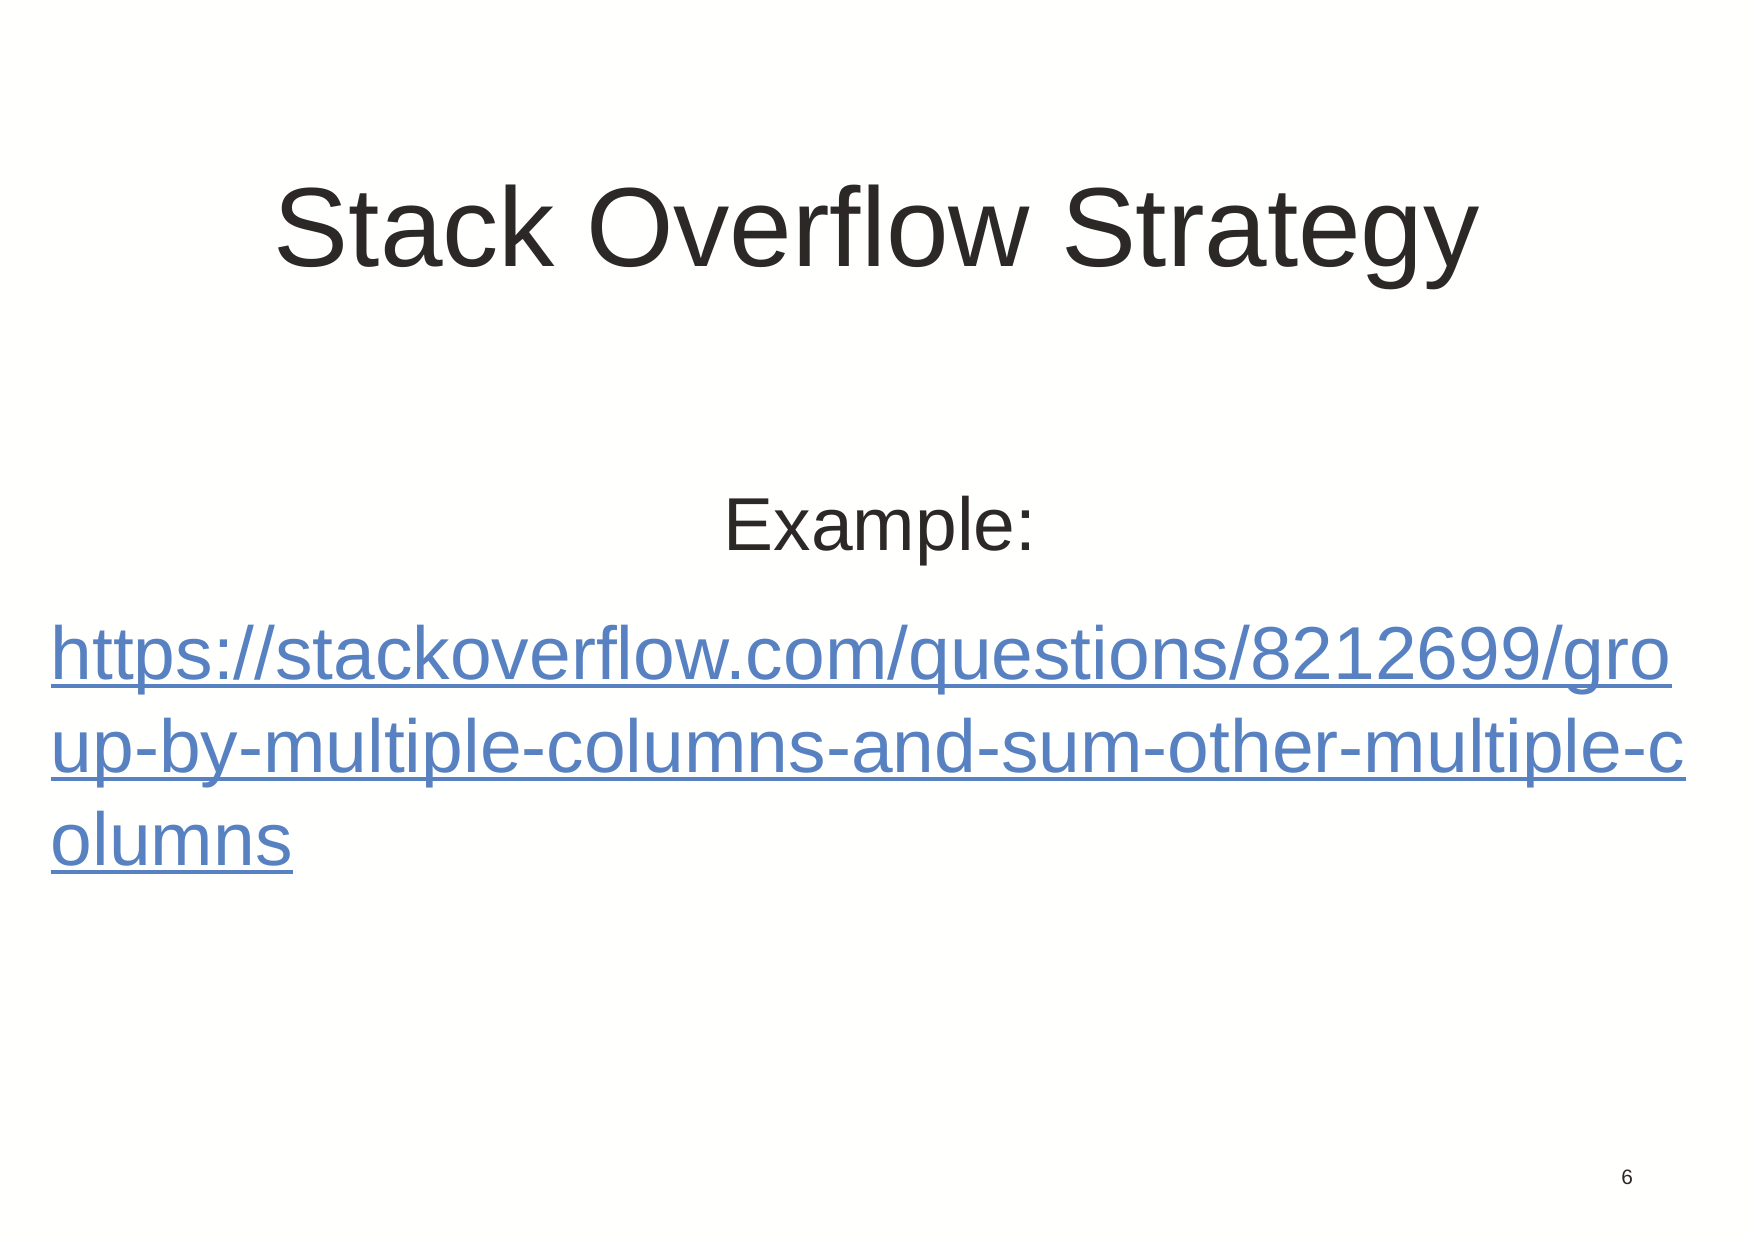

# Stack Overflow Strategy

Example:
https://stackoverflow.com/questions/8212699/group-by-multiple-columns-and-sum-other-multiple-columns

6